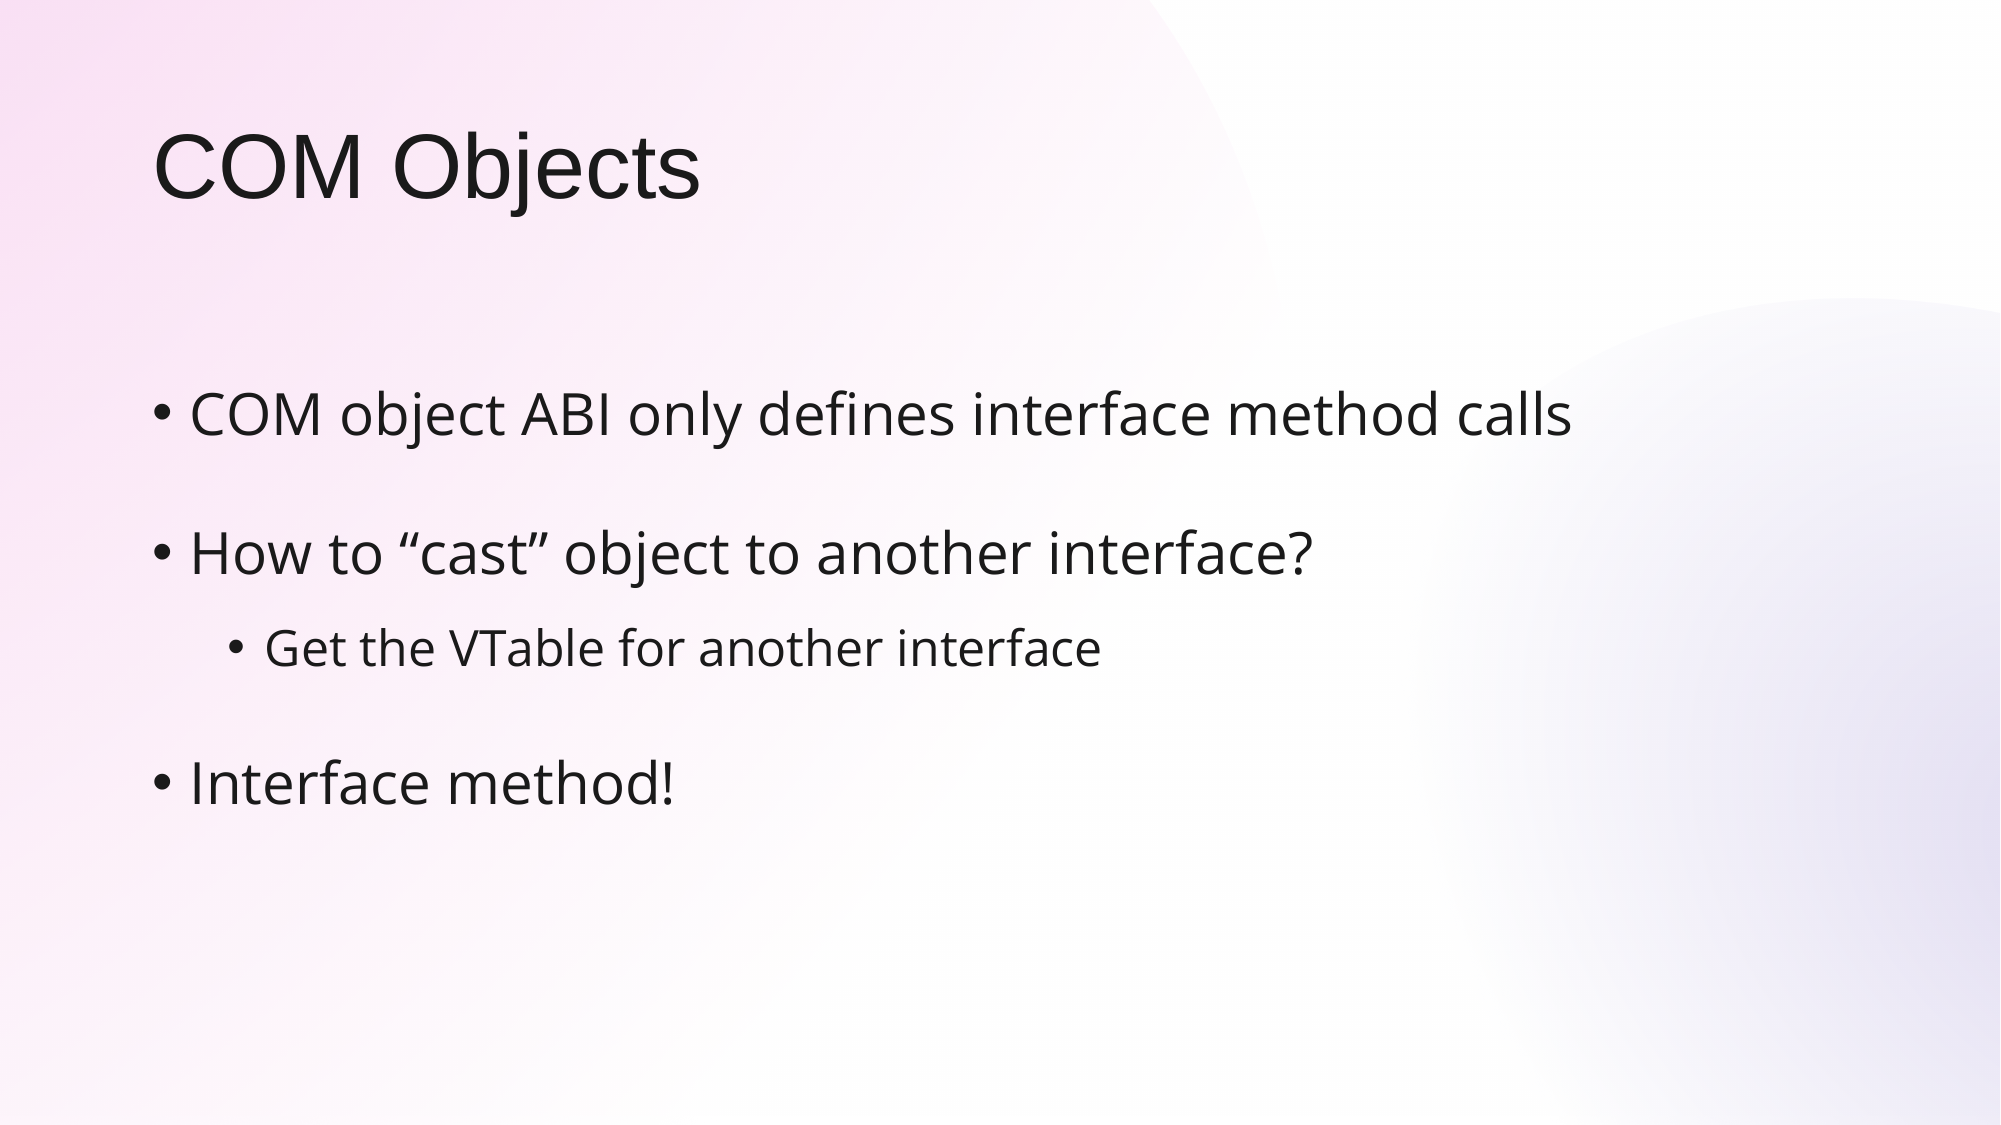

# COM Objects
COM object ABI only defines interface method calls
How to “cast” object to another interface?
Get the VTable for another interface
Interface method!